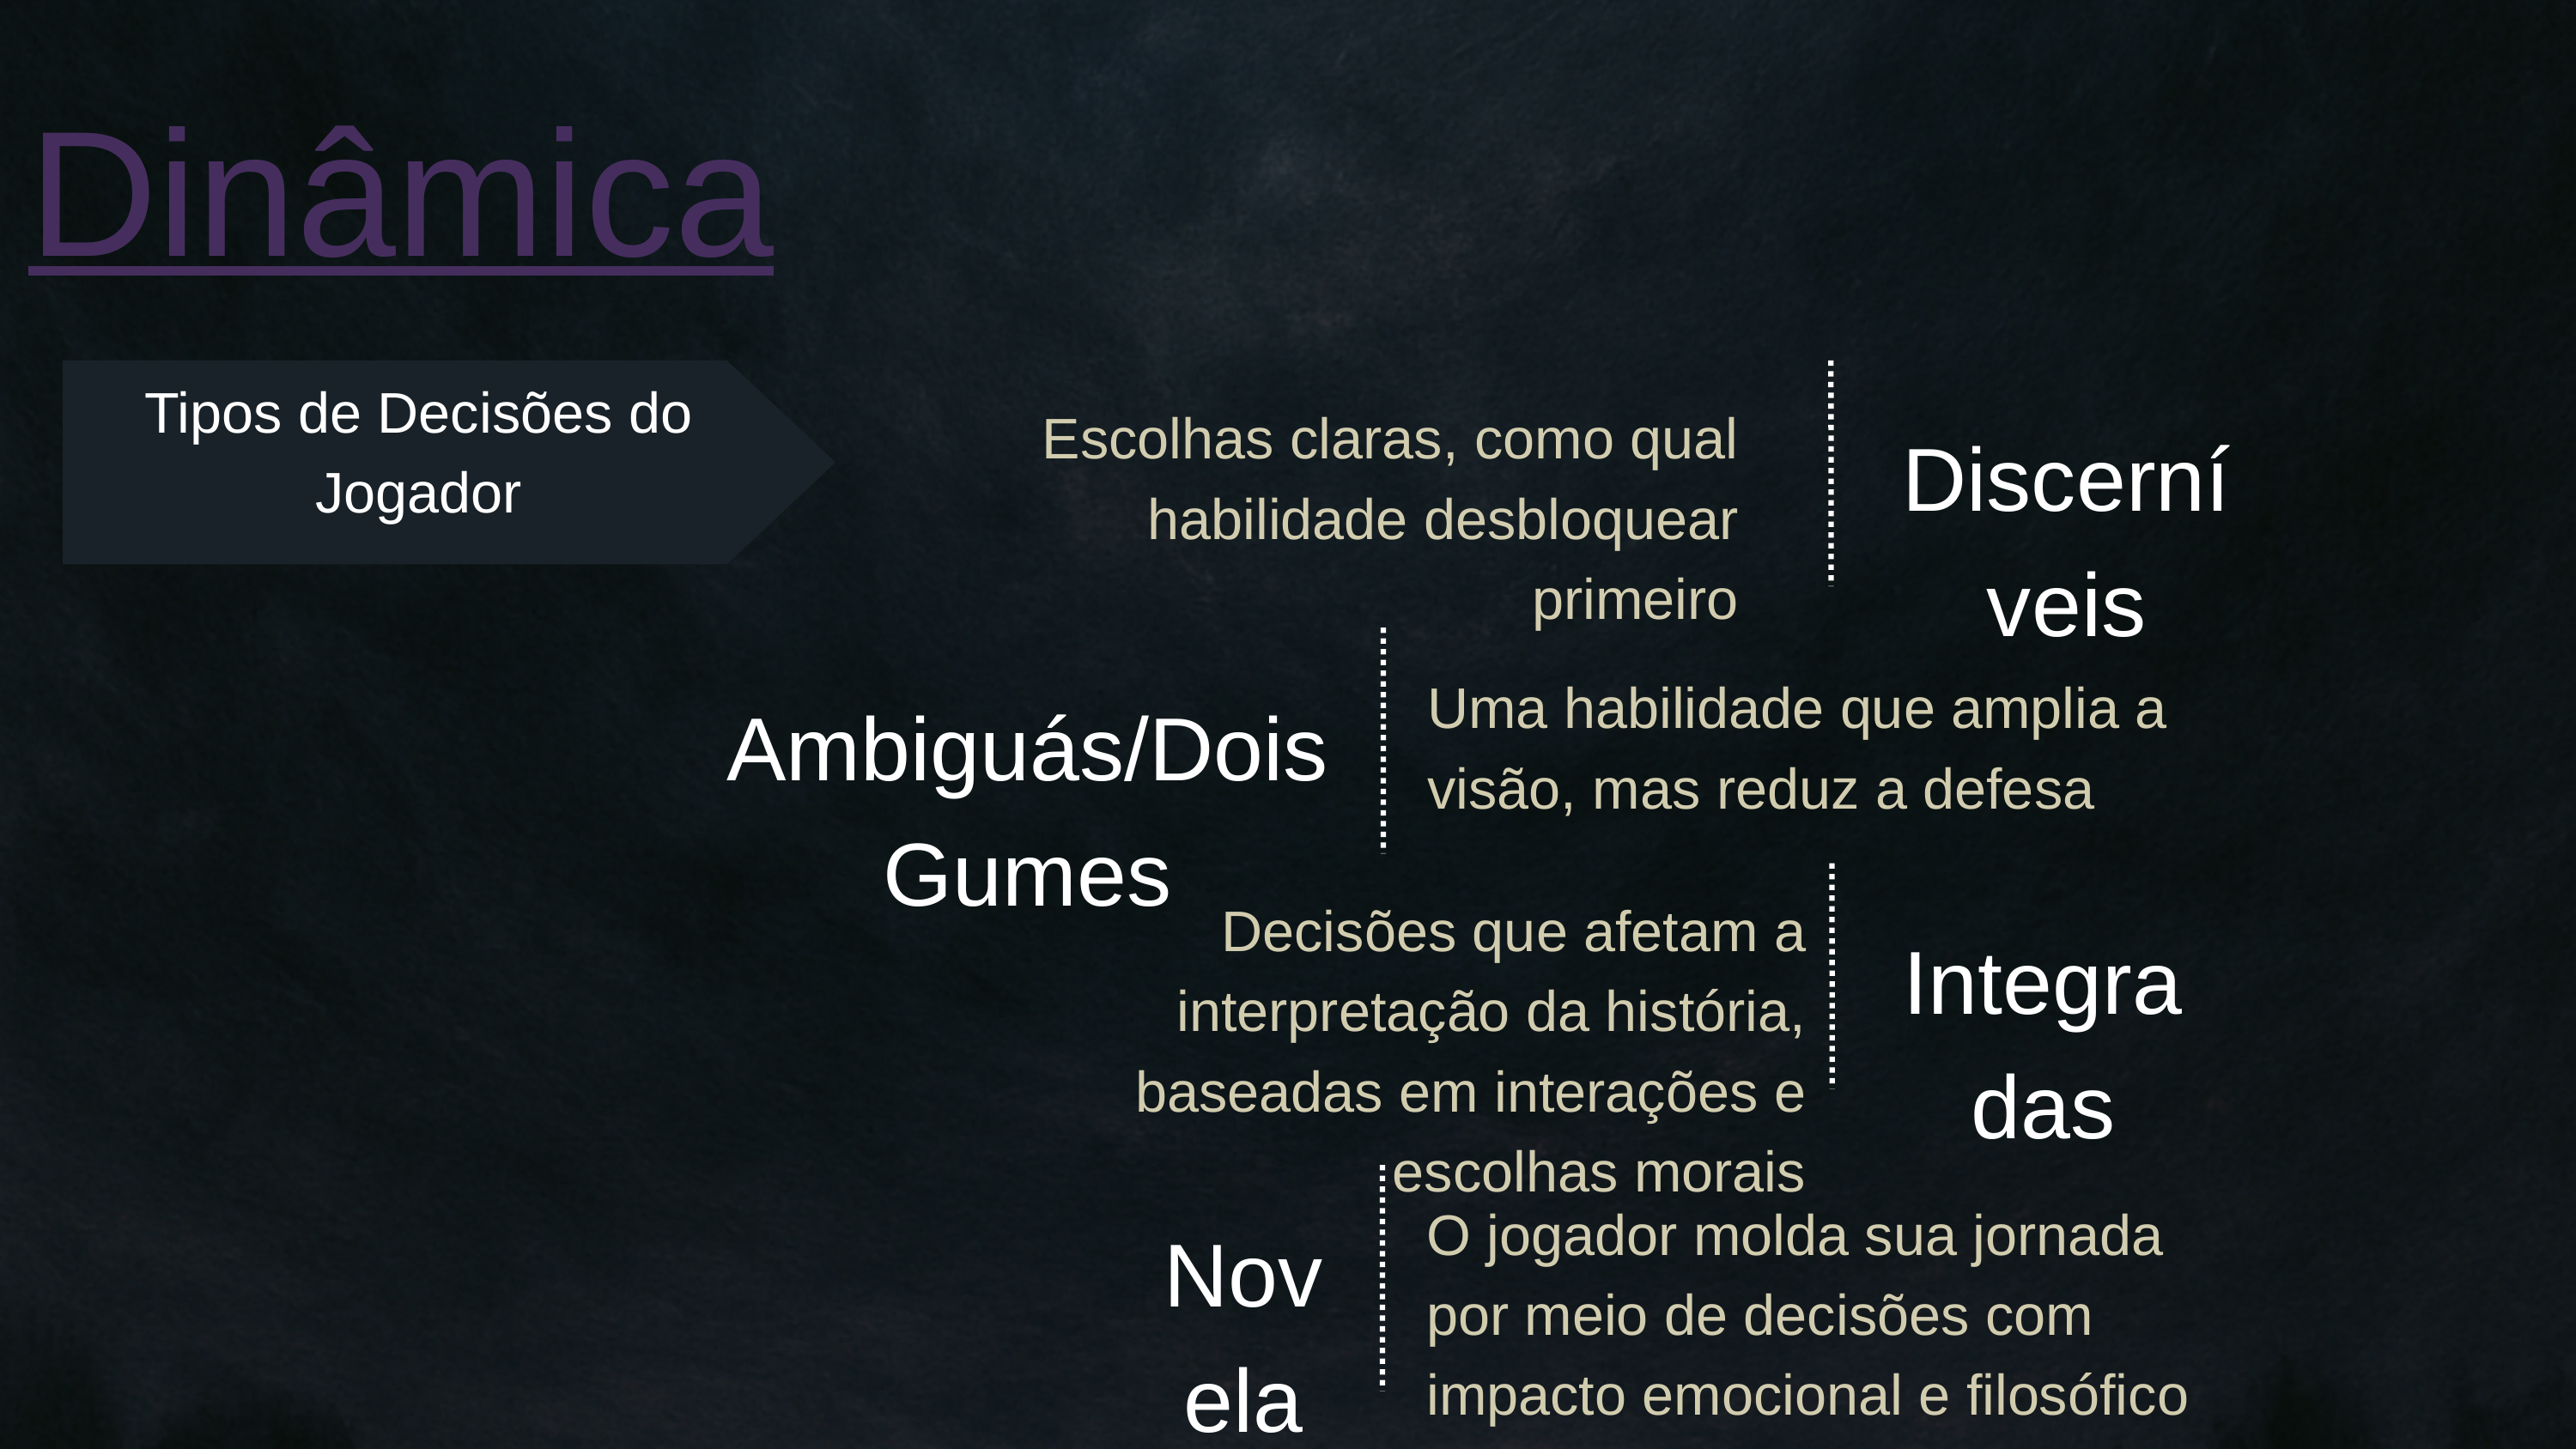

Dinâmica

Tipos de Decisões do Jogador

Escolhas claras, como qual habilidade desbloquear primeiro
Discerníveis

Uma habilidade que amplia a visão, mas reduz a defesa
Ambiguás/Dois Gumes

Decisões que afetam a interpretação da história, baseadas em interações e escolhas morais
Integradas

O jogador molda sua jornada por meio de decisões com impacto emocional e filosófico
Novela